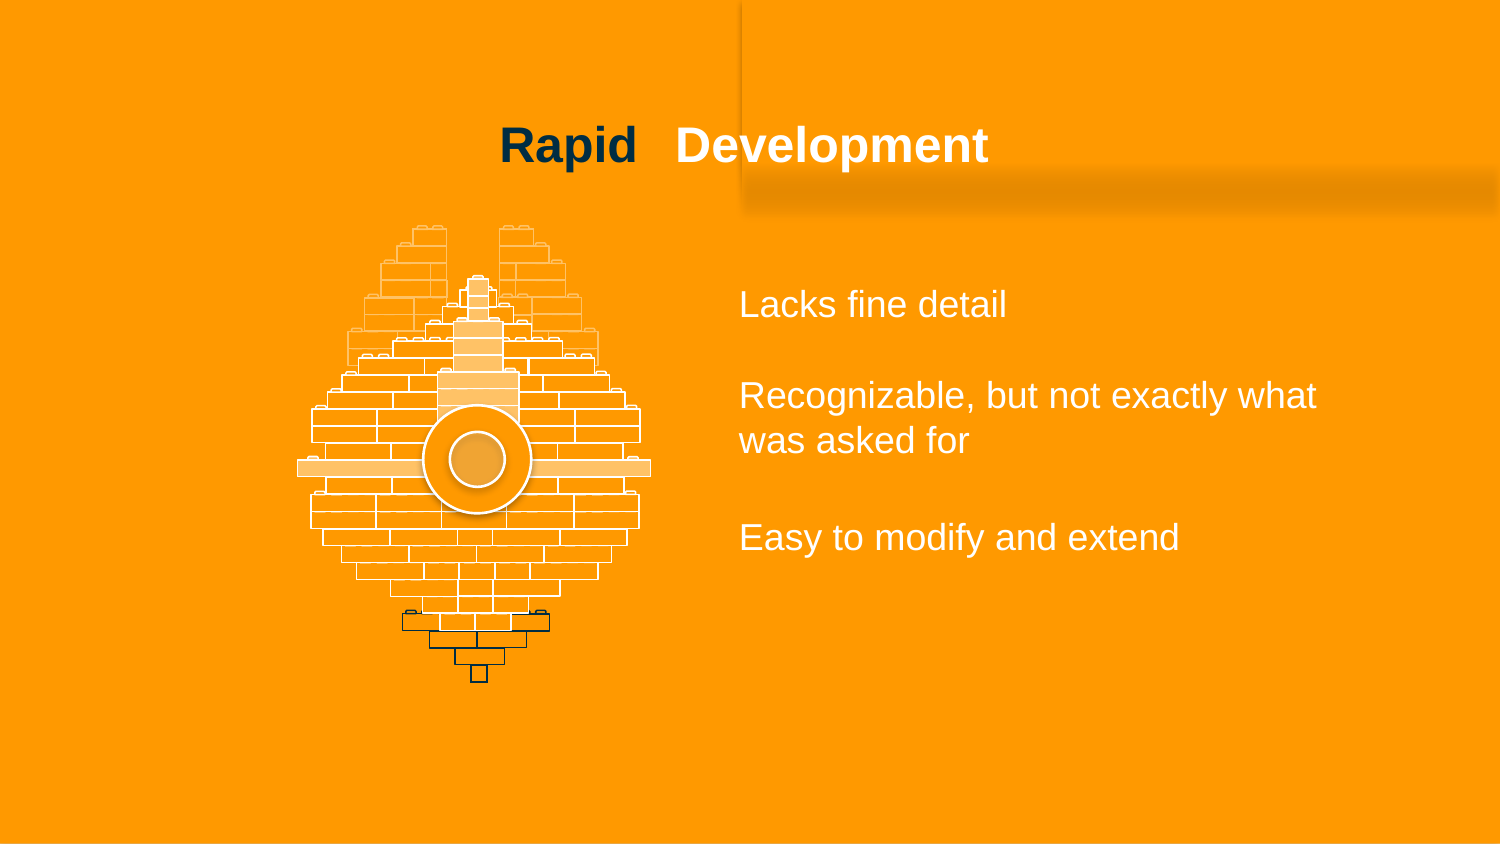

Development
Rapid

Lacks fine detail

Recognizable, but not exactly what was asked for

A few hours

Big bag of blocks
Instructions
Easy to modify and extend

A finished toy